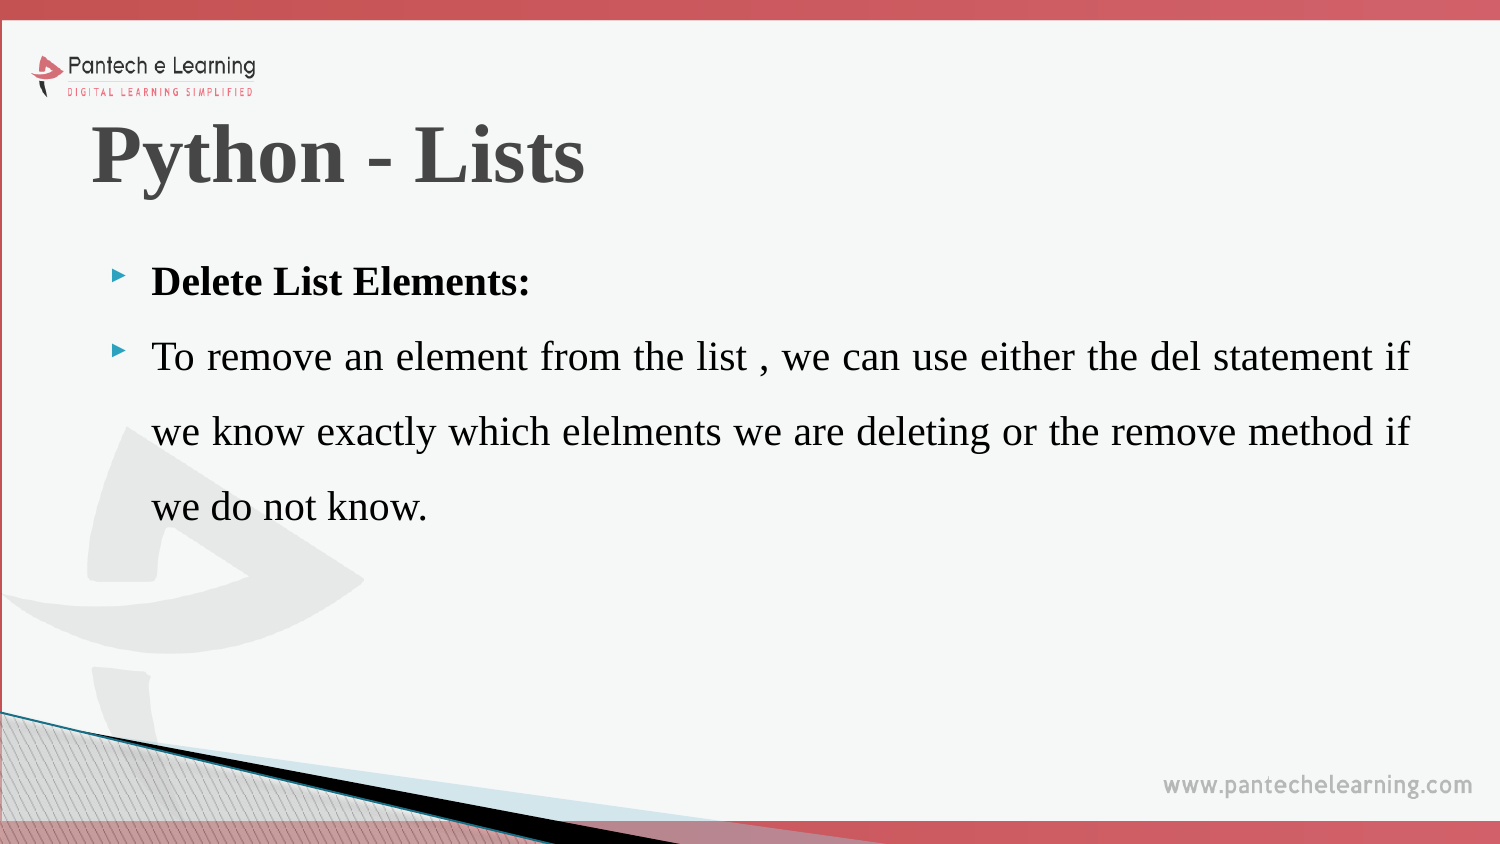

# Python - Lists
Delete List Elements:
To remove an element from the list , we can use either the del statement if we know exactly which elelments we are deleting or the remove method if we do not know.